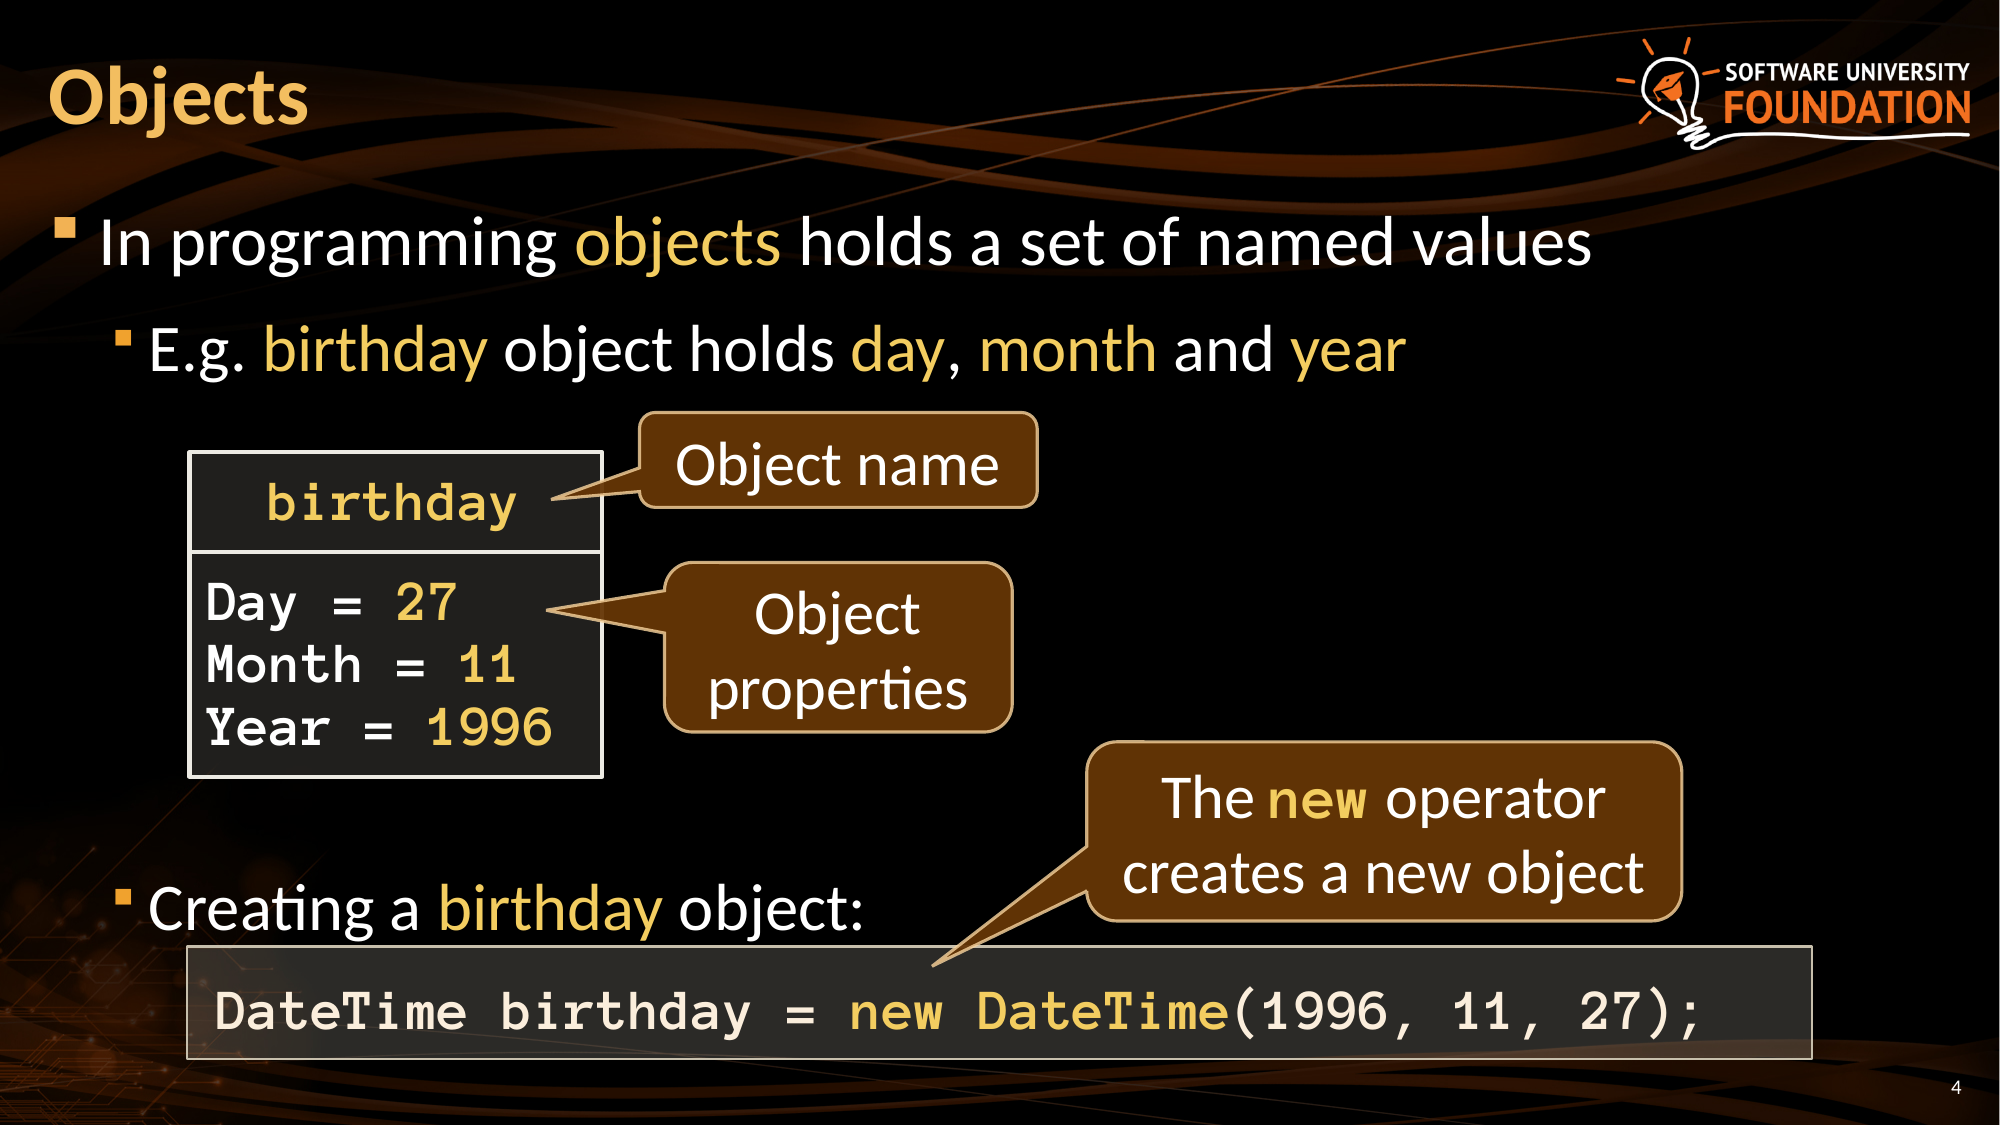

# Objects
In programming objects holds a set of named values
E.g. birthday object holds day, month and year

Creating a birthday object:
Object name
birthday
Day = 27
Month = 11
Year = 1996
Object properties
The new operator creates a new object
DateTime birthday = new DateTime(1996, 11, 27);
4